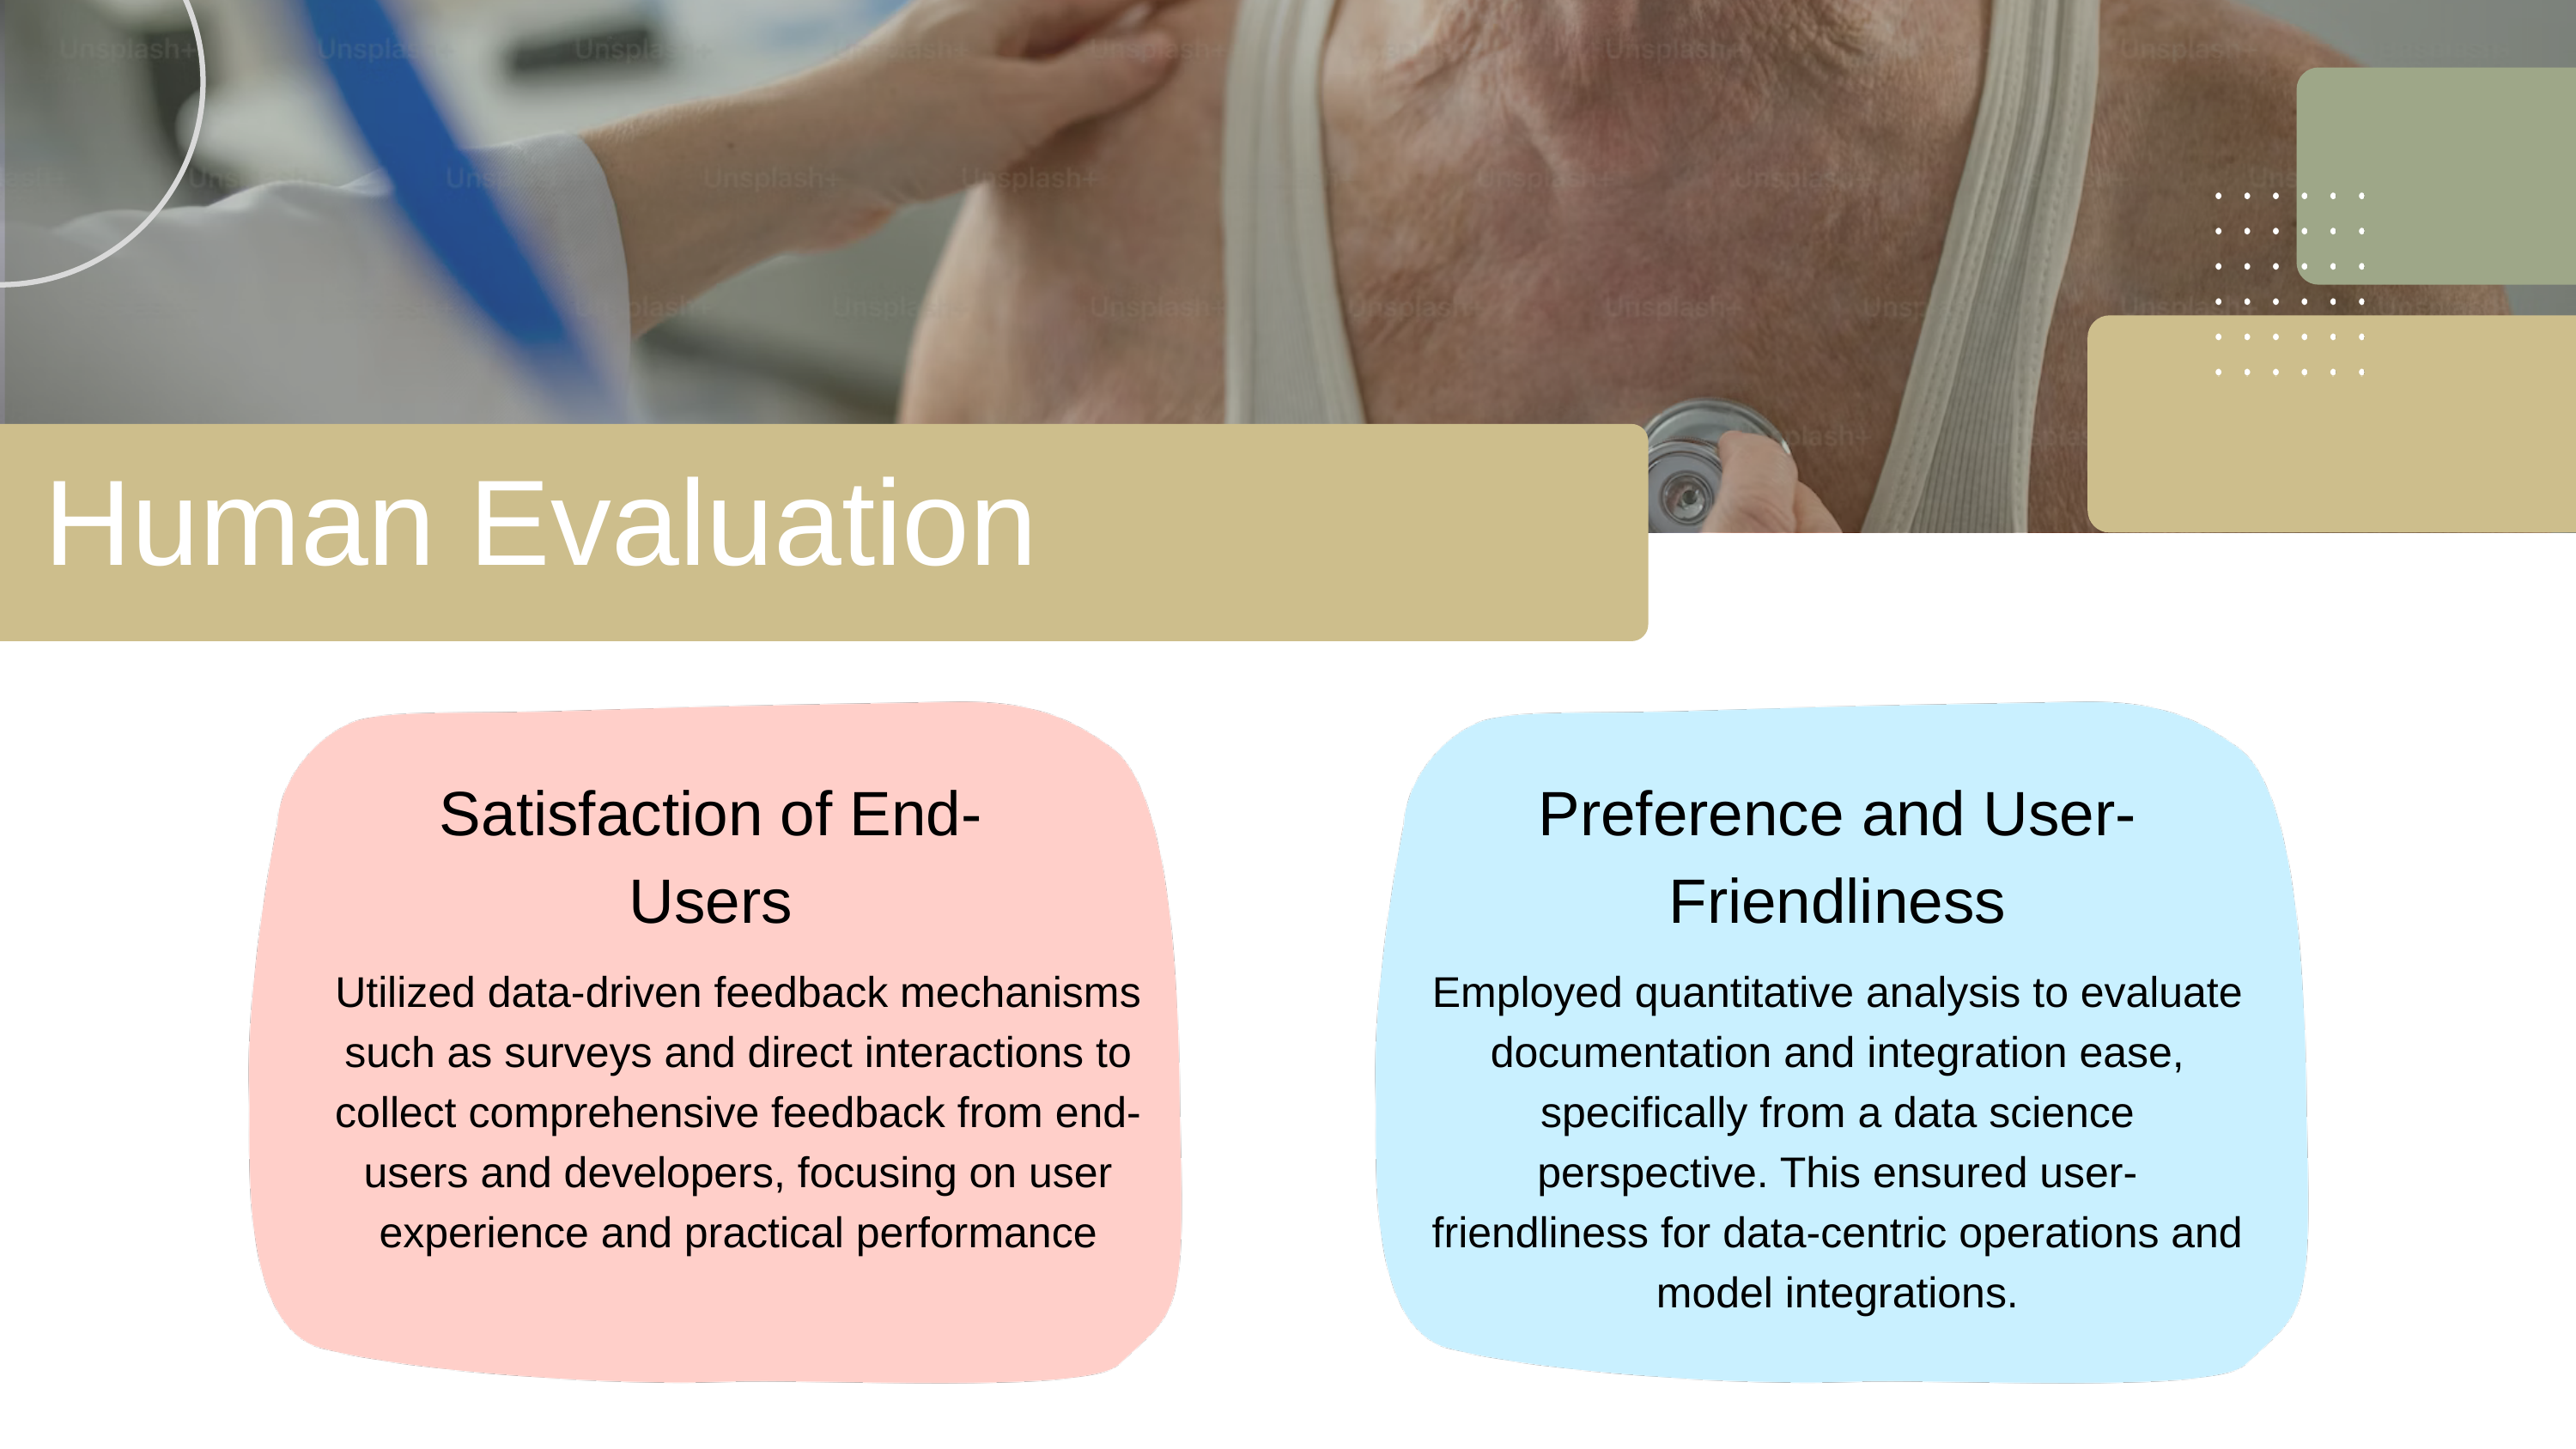

Human Evaluation

Satisfaction of End-Users
Preference and User-Friendliness
Utilized data-driven feedback mechanisms such as surveys and direct interactions to collect comprehensive feedback from end-users and developers, focusing on user experience and practical performance
Employed quantitative analysis to evaluate documentation and integration ease, specifically from a data science perspective. This ensured user-friendliness for data-centric operations and model integrations.